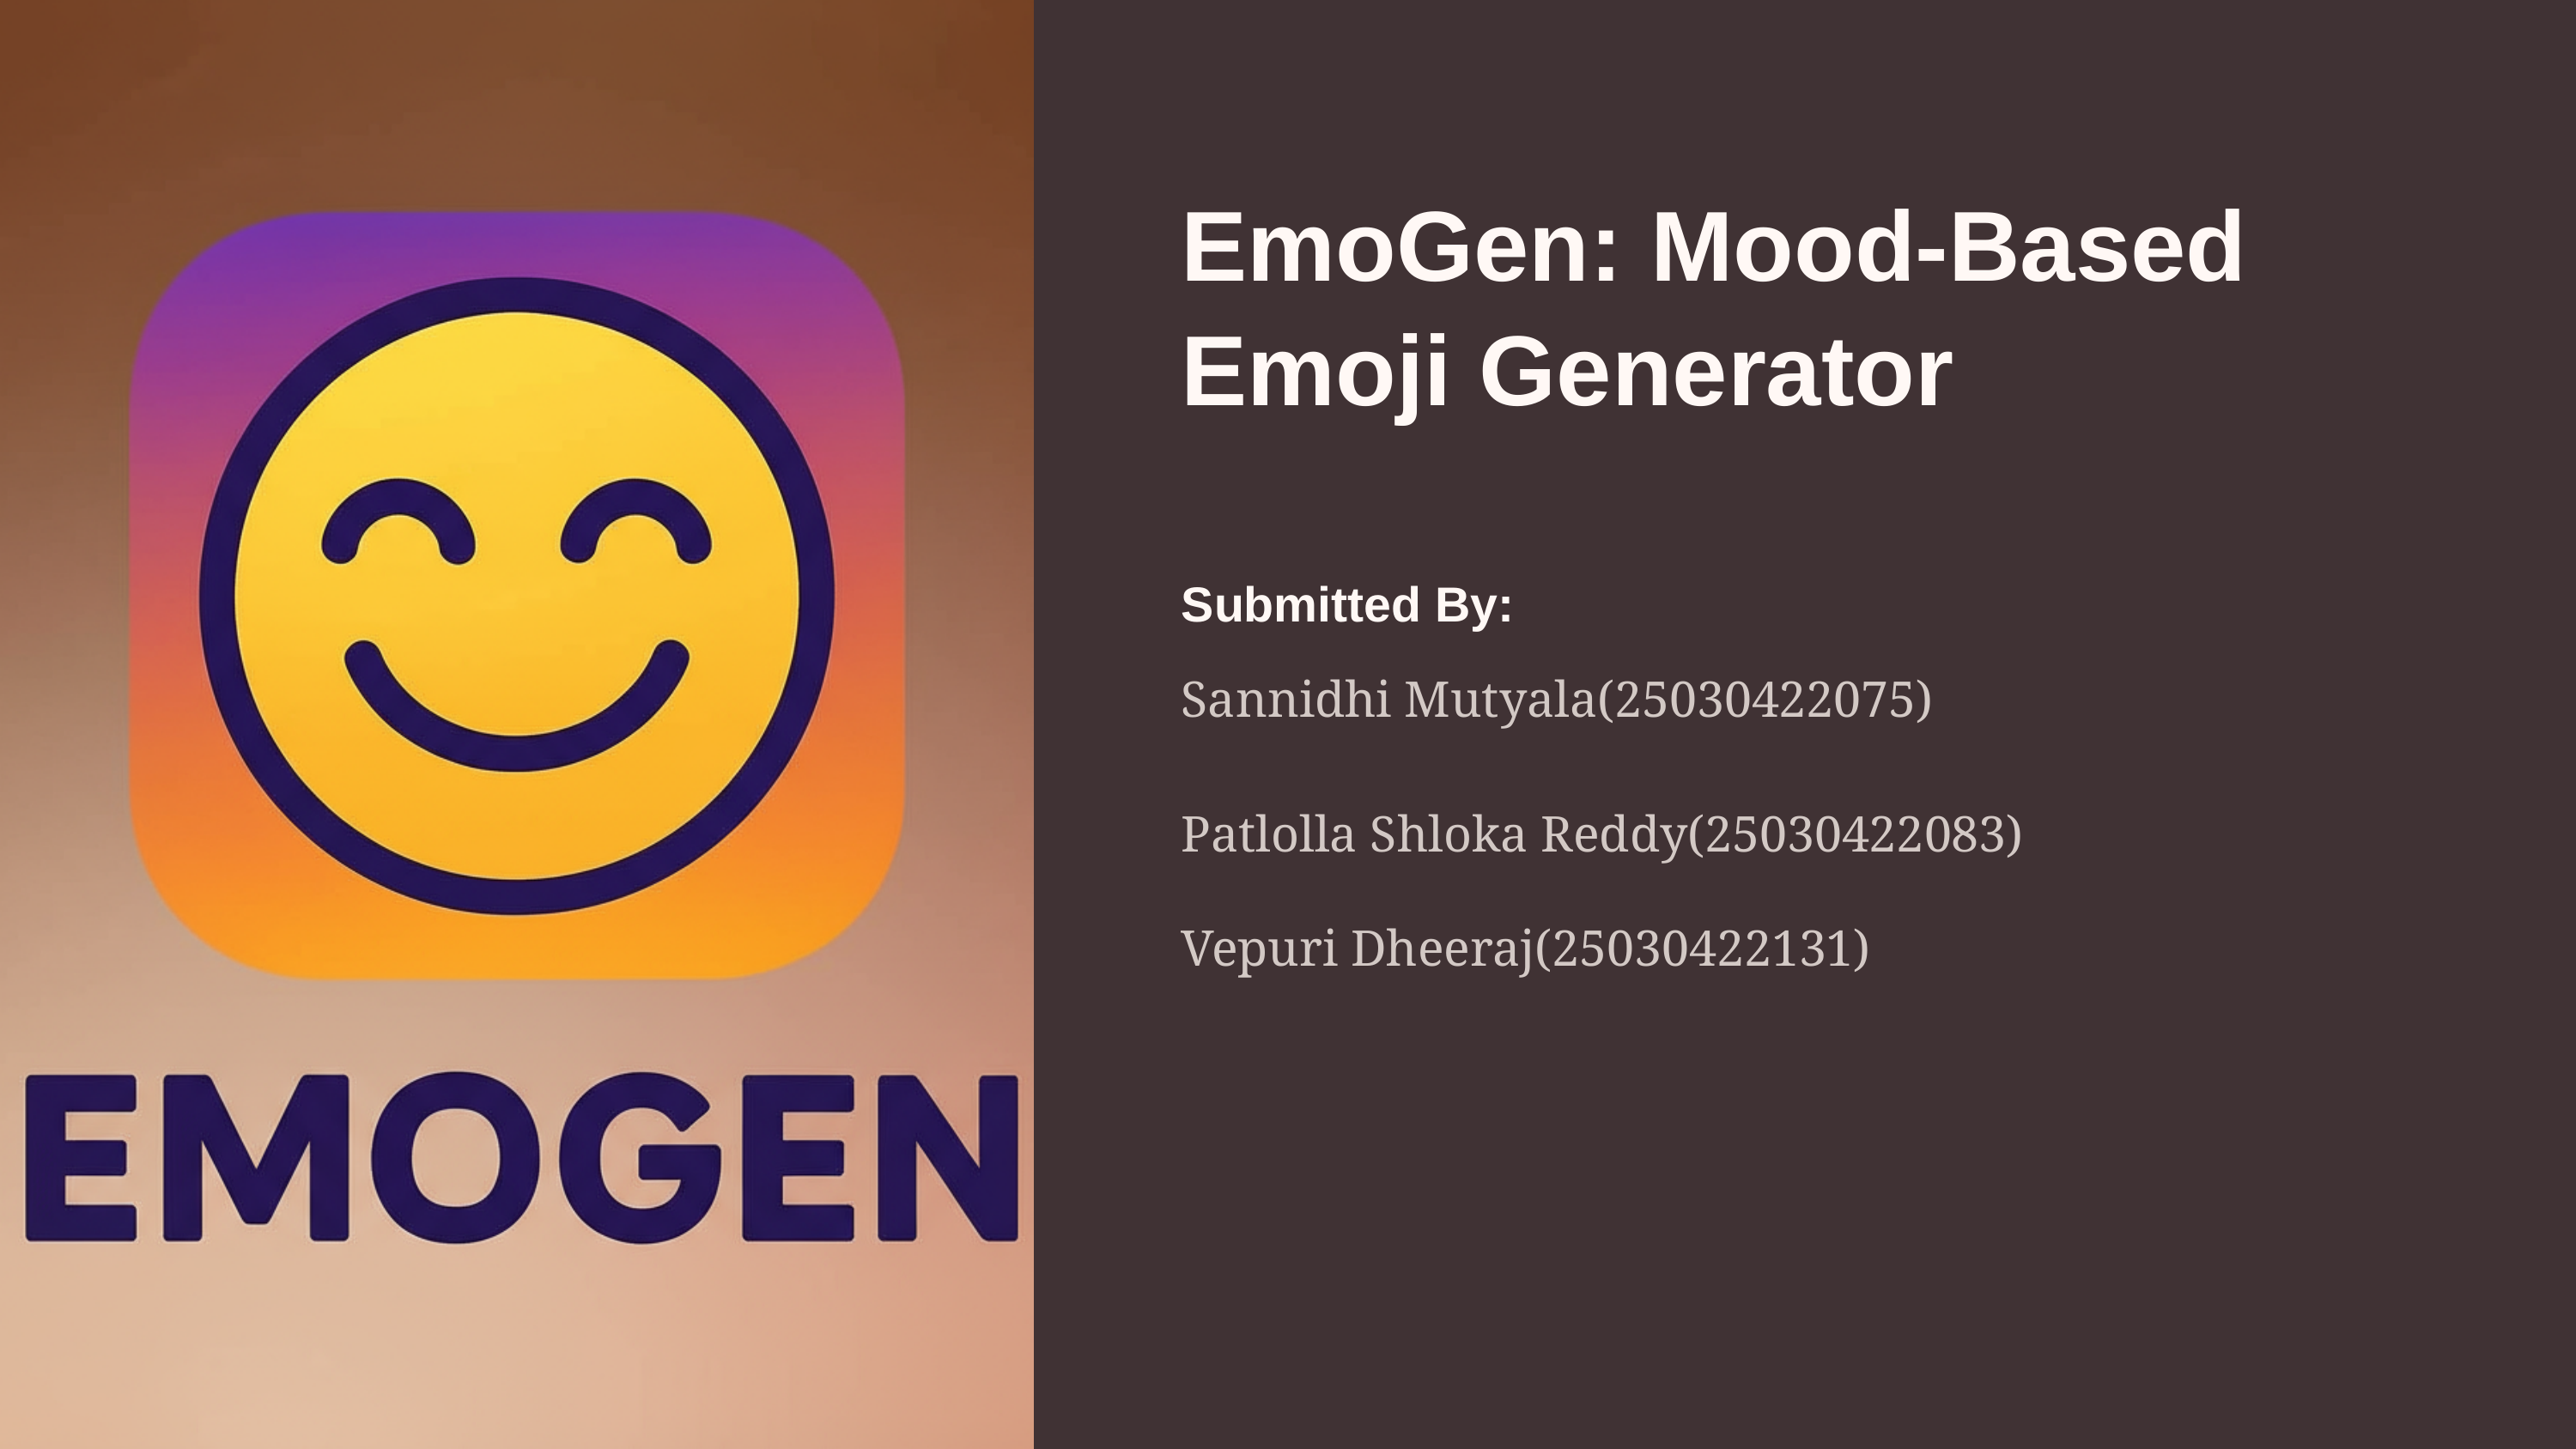

EmoGen: Mood-Based Emoji Generator
Submitted By:
Sannidhi Mutyala(25030422075)
Patlolla Shloka Reddy(25030422083)
Vepuri Dheeraj(25030422131)